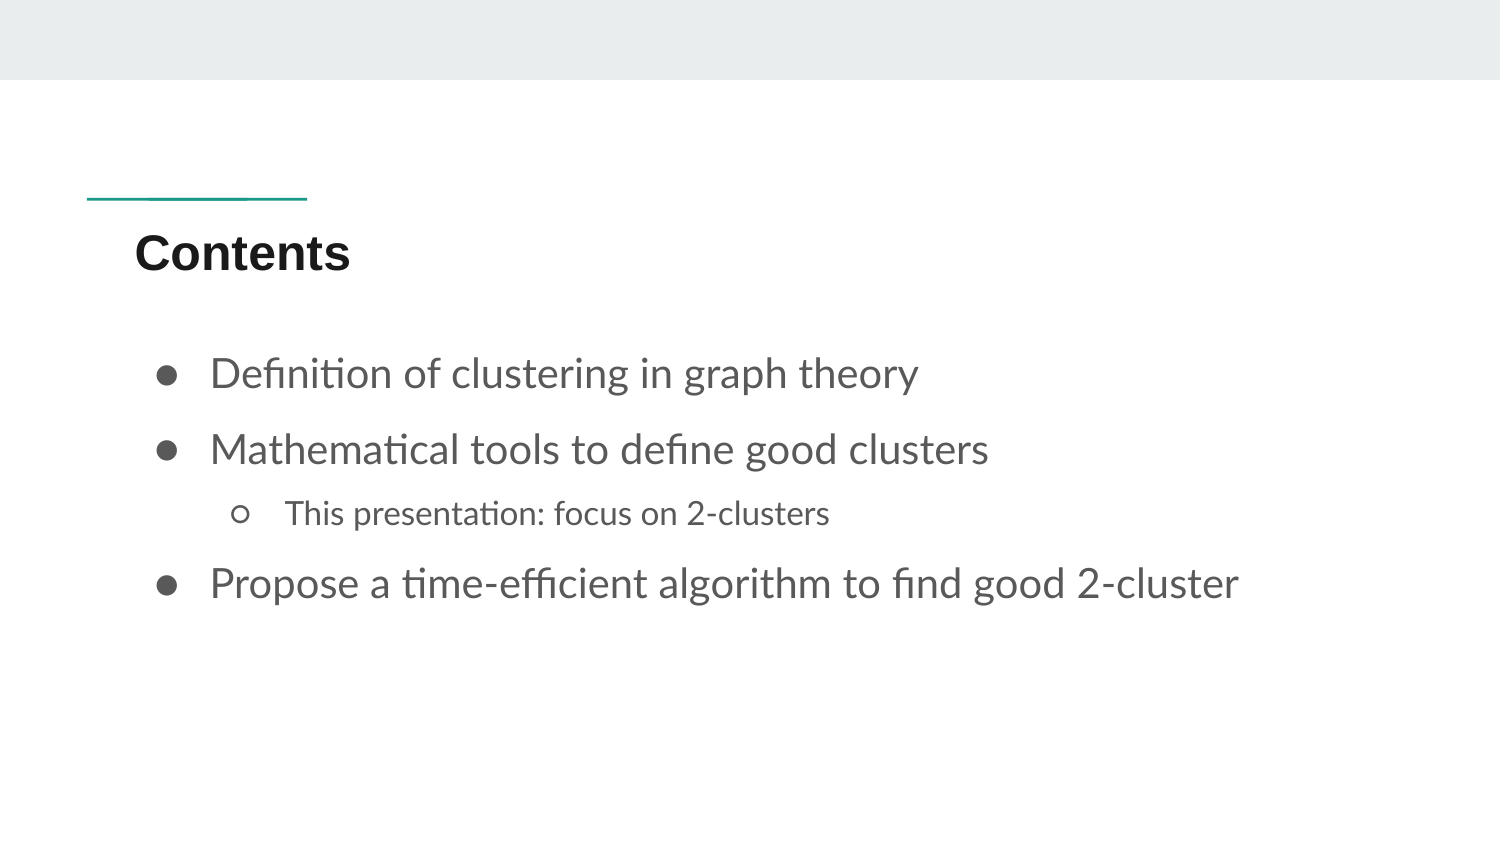

# Contents
Definition of clustering in graph theory
Mathematical tools to define good clusters
This presentation: focus on 2-clusters
Propose a time-efficient algorithm to find good 2-cluster